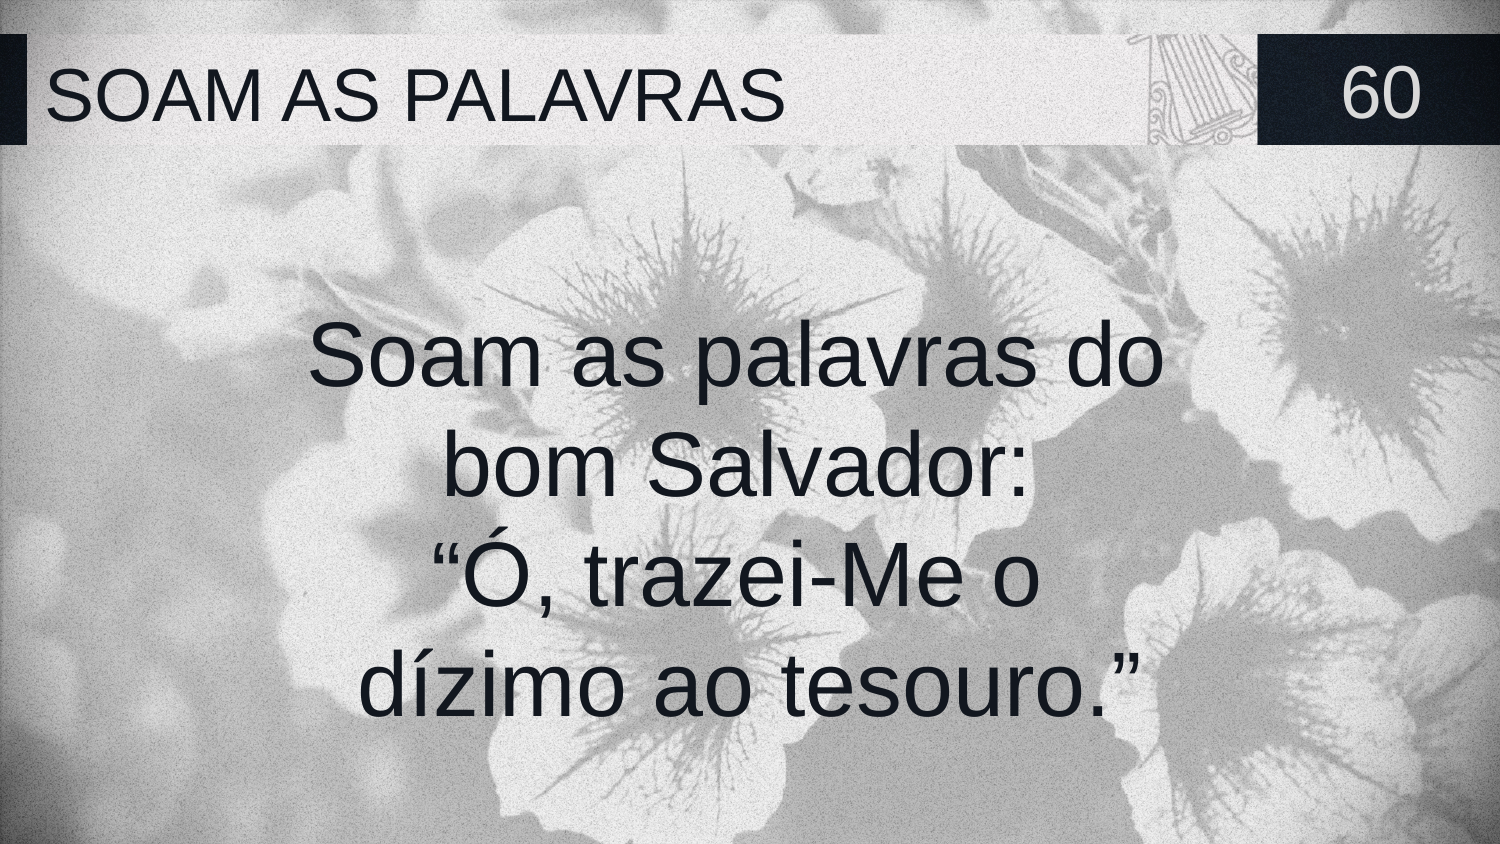

# SOAM AS PALAVRAS
60
Soam as palavras do
bom Salvador:
“Ó, trazei-Me o
dízimo ao tesouro.”